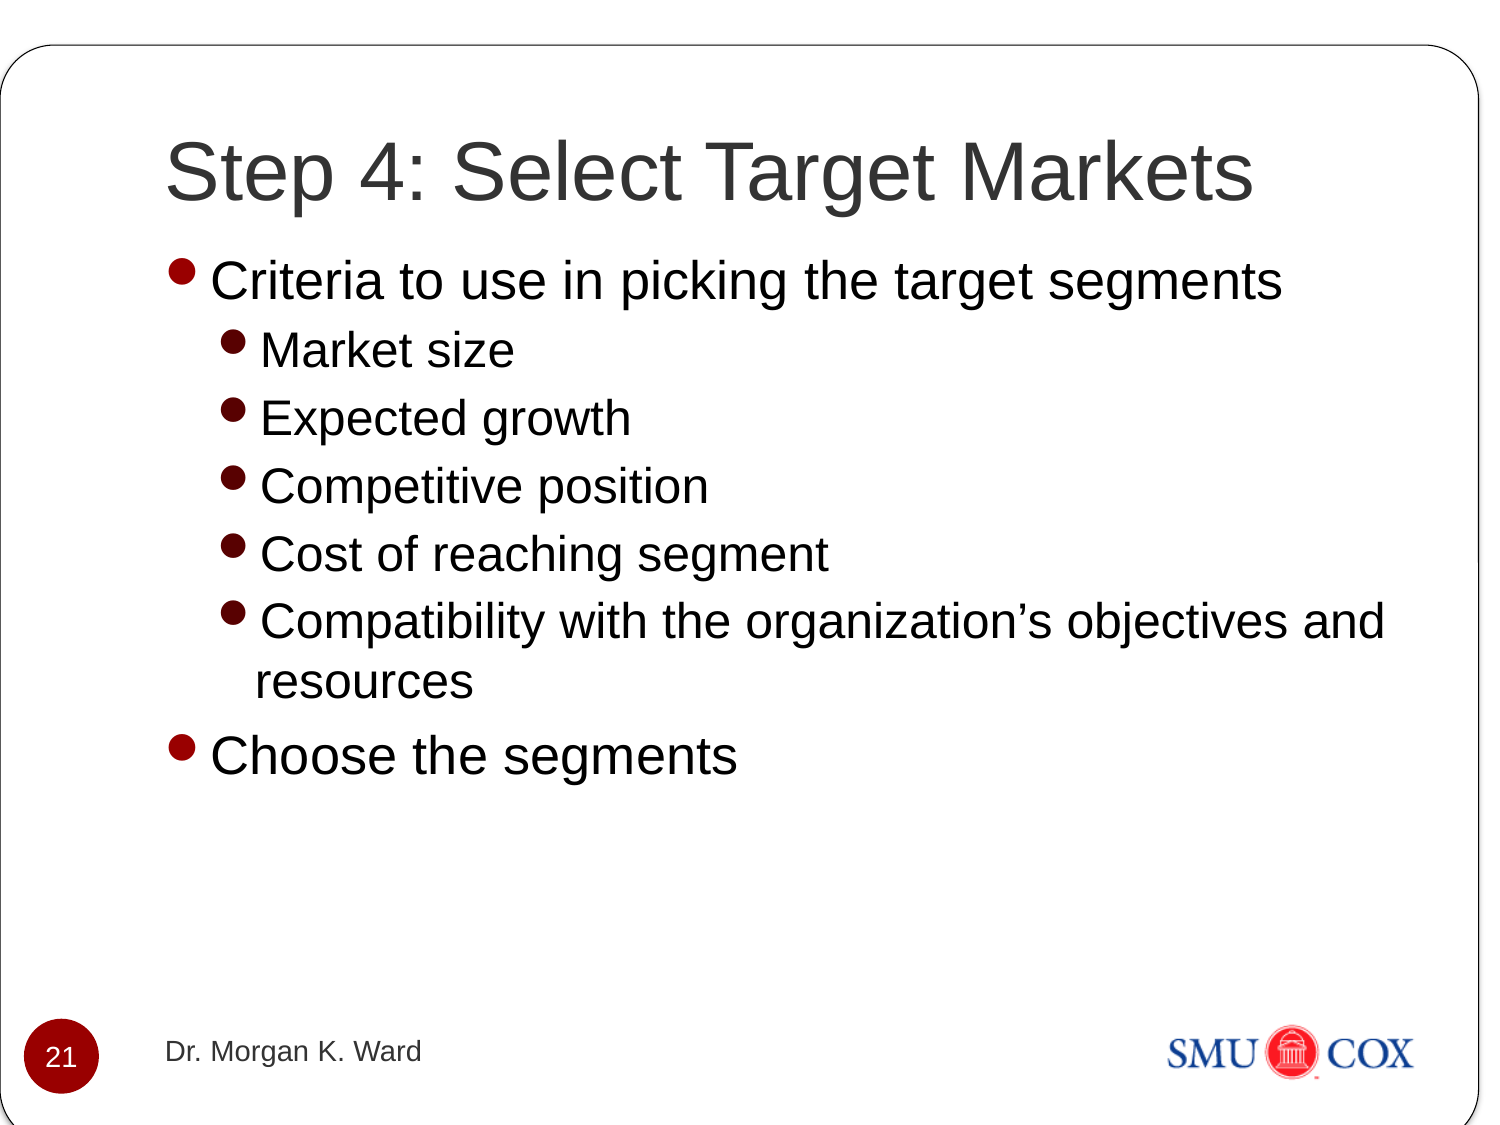

# Step 4: Select Target Markets
Criteria to use in picking the target segments
Market size
Expected growth
Competitive position
Cost of reaching segment
Compatibility with the organization’s objectives and resources
Choose the segments
Dr. Morgan K. Ward
21